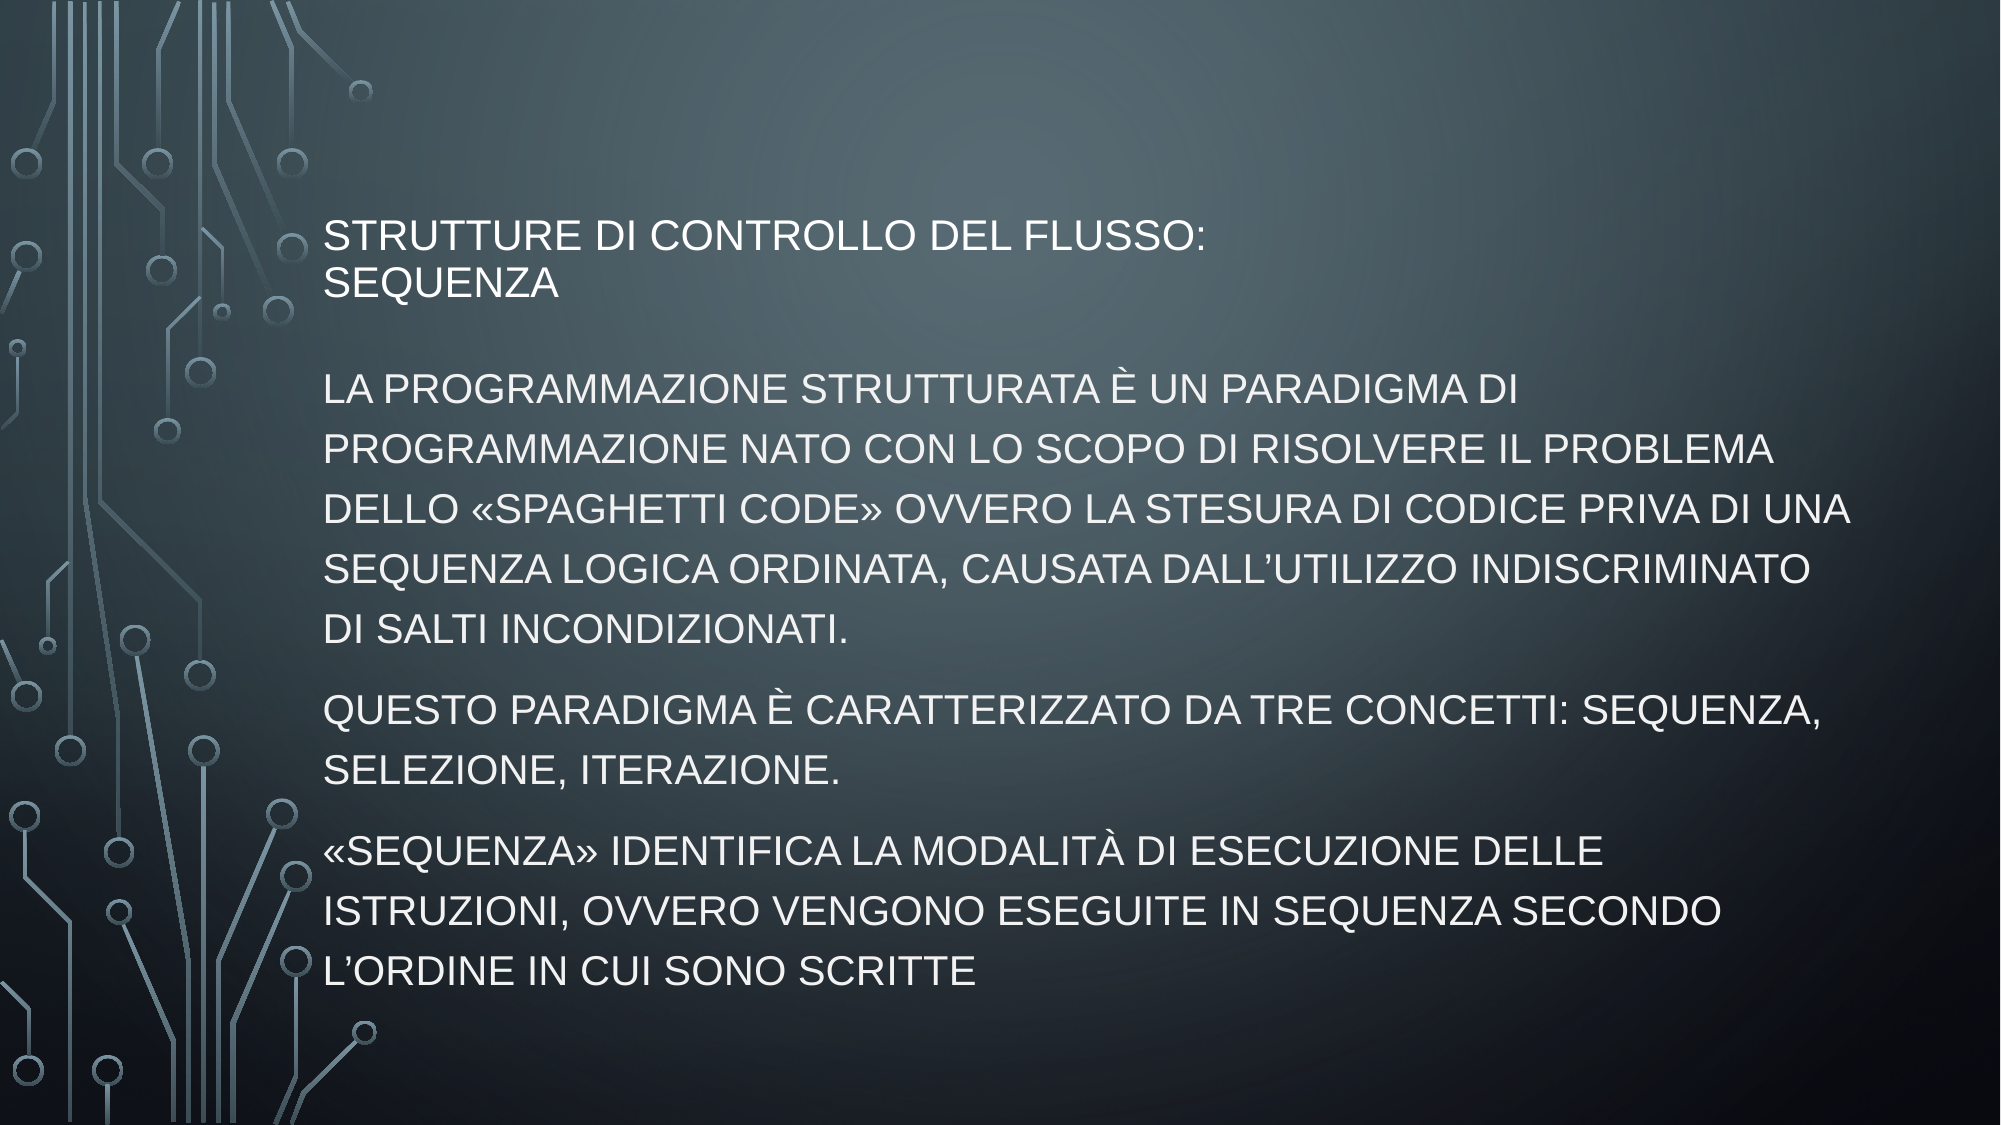

# Strutture di controllo del flusso: sequenza
La programmazione strutturata è un paradigma di programmazione nato con lo scopo di risolvere il problema dello «spaghetti code» ovvero la stesura di codice priva di una sequenza logica ordinata, causata dall’utilizzo indiscriminato di salti incondizionati.
Questo paradigma è caratterizzato da tre concetti: Sequenza, selezione, iterazione.
«Sequenza» identifica la modalità di esecuzione delle istruzioni, ovvero vengono eseguite in sequenza secondo l’ordine in cui sono scritte